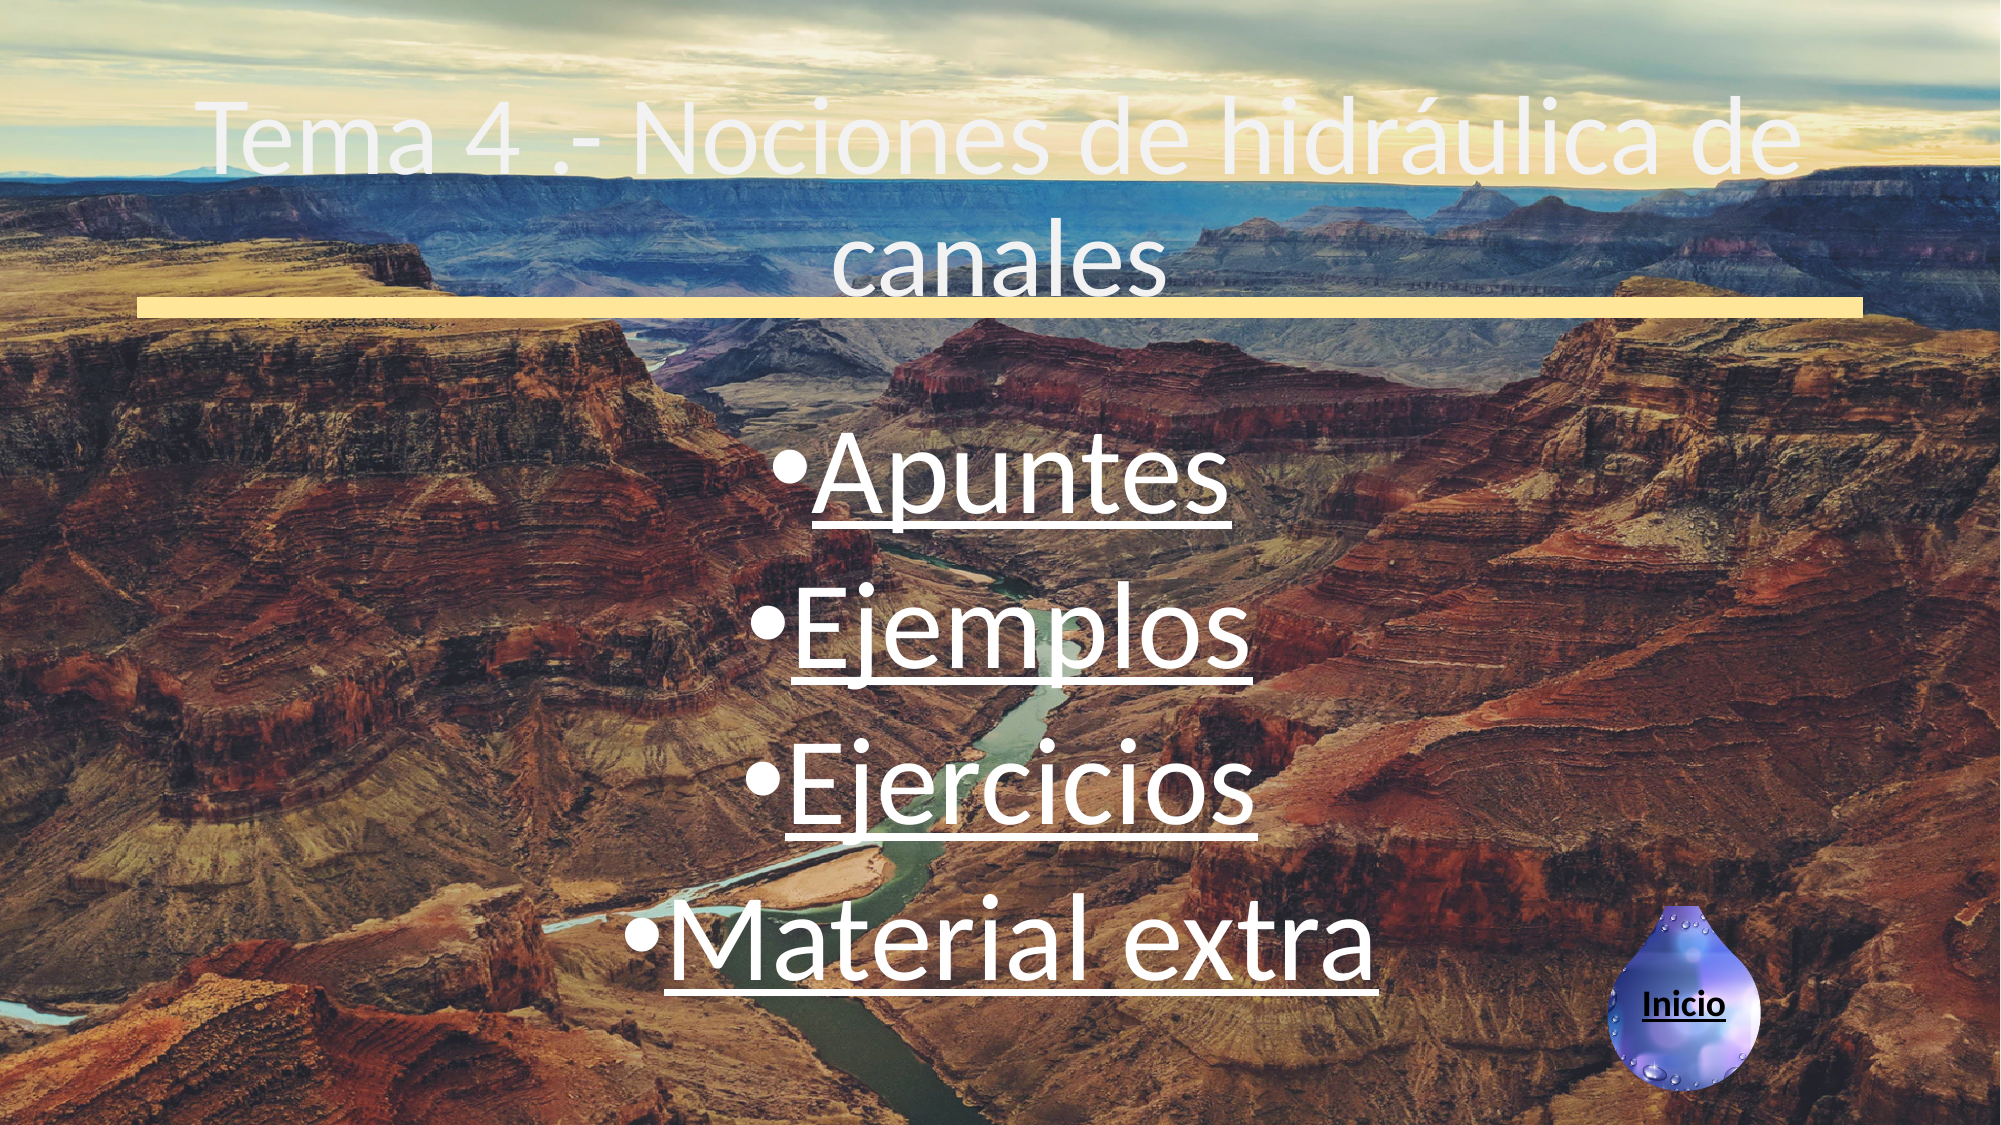

# Tema 4 .- Nociones de hidráulica de canales
Apuntes
Ejemplos
Ejercicios
Material extra

Inicio